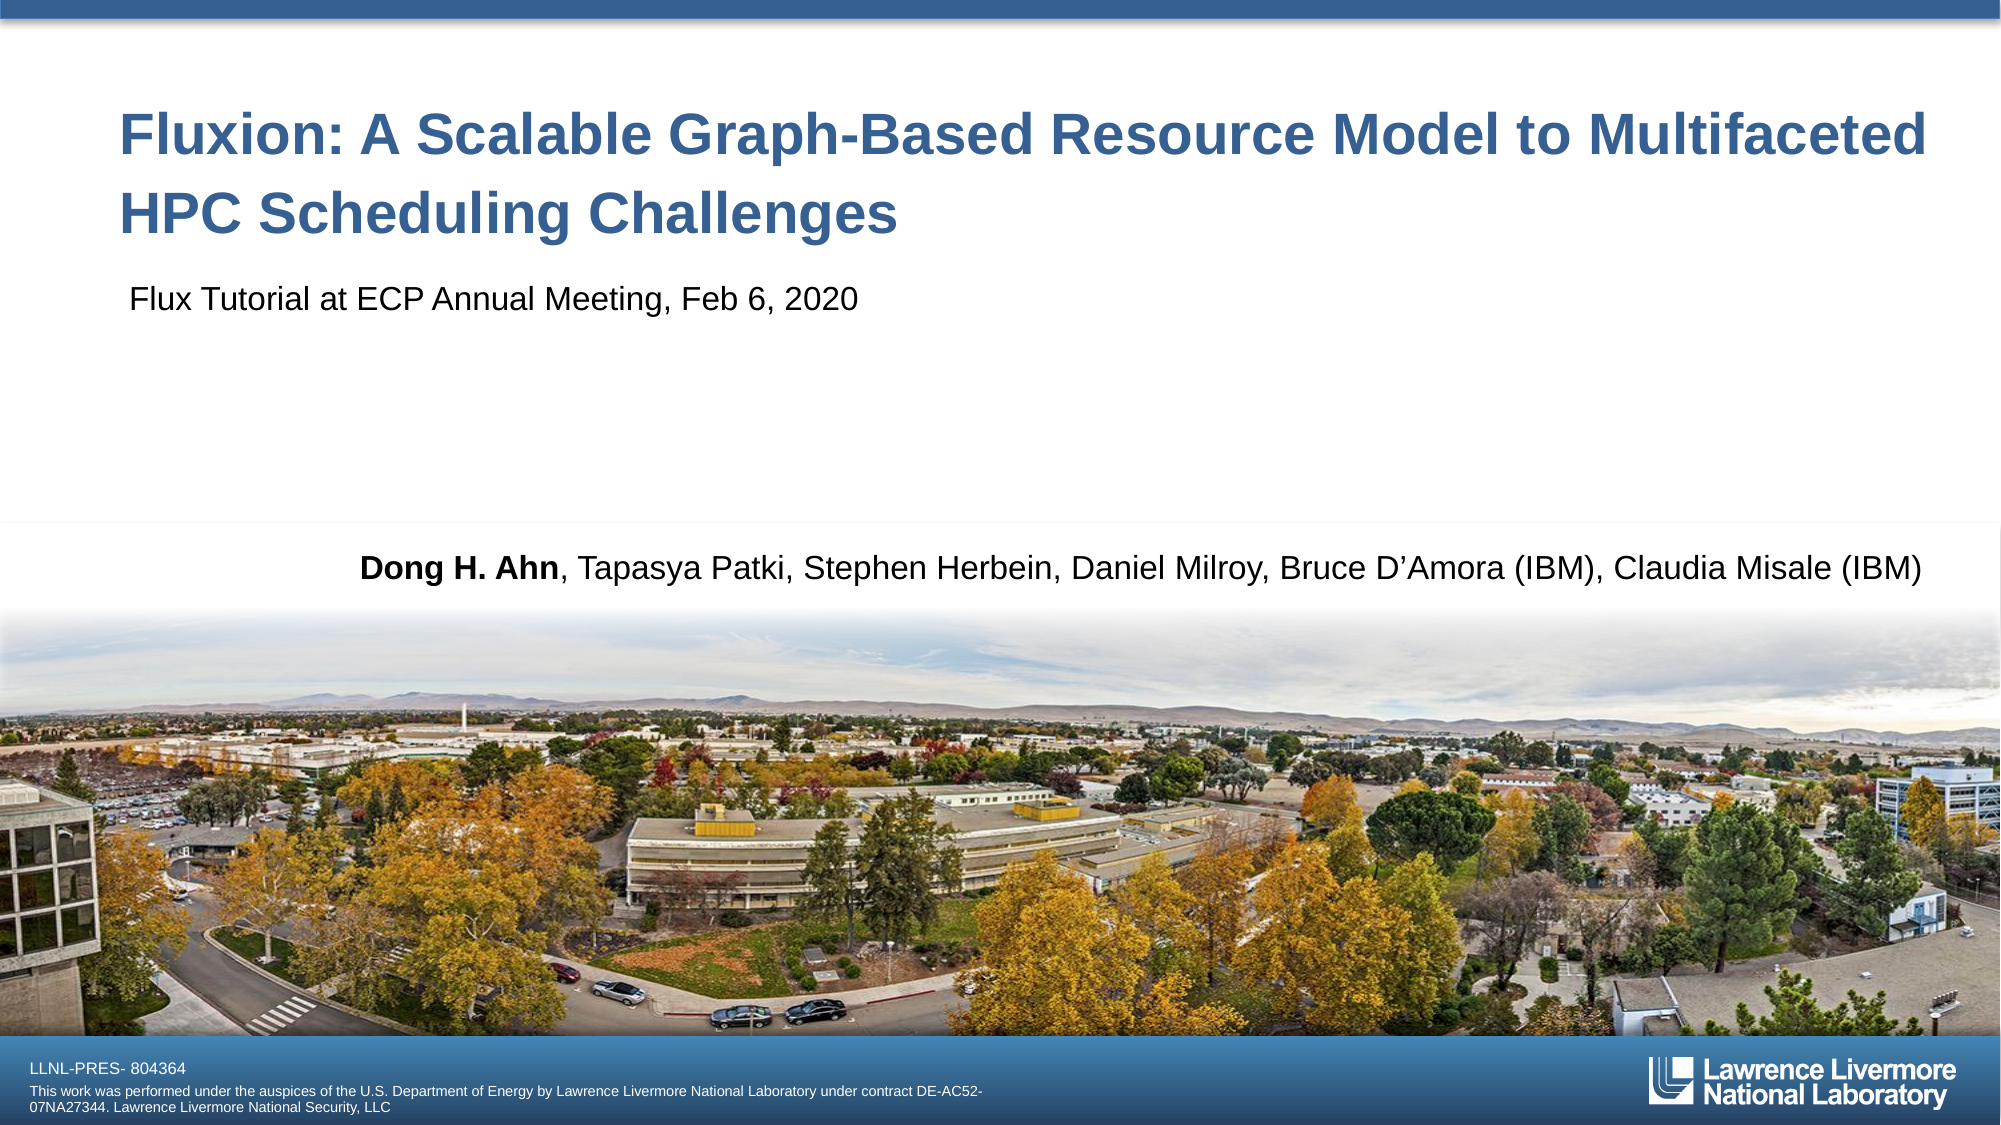

# Fluxion: A Scalable Graph-Based Resource Model to Multifaceted HPC Scheduling Challenges
Flux Tutorial at ECP Annual Meeting, Feb 6, 2020
Dong H. Ahn, Tapasya Patki, Stephen Herbein, Daniel Milroy, Bruce D’Amora (IBM), Claudia Misale (IBM)